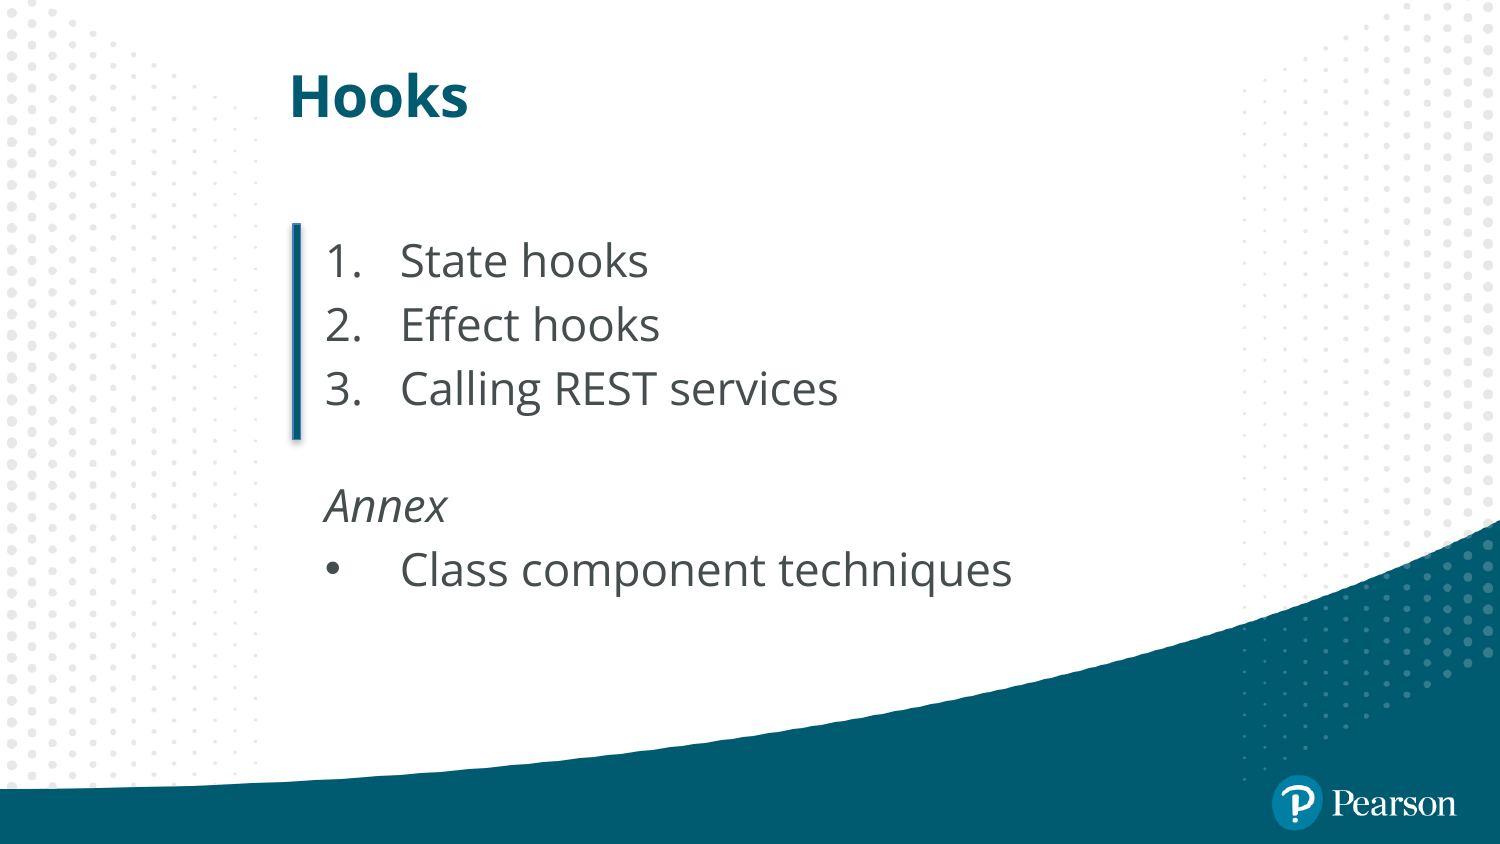

# Hooks
State hooks
Effect hooks
Calling REST services

Annex
Class component techniques